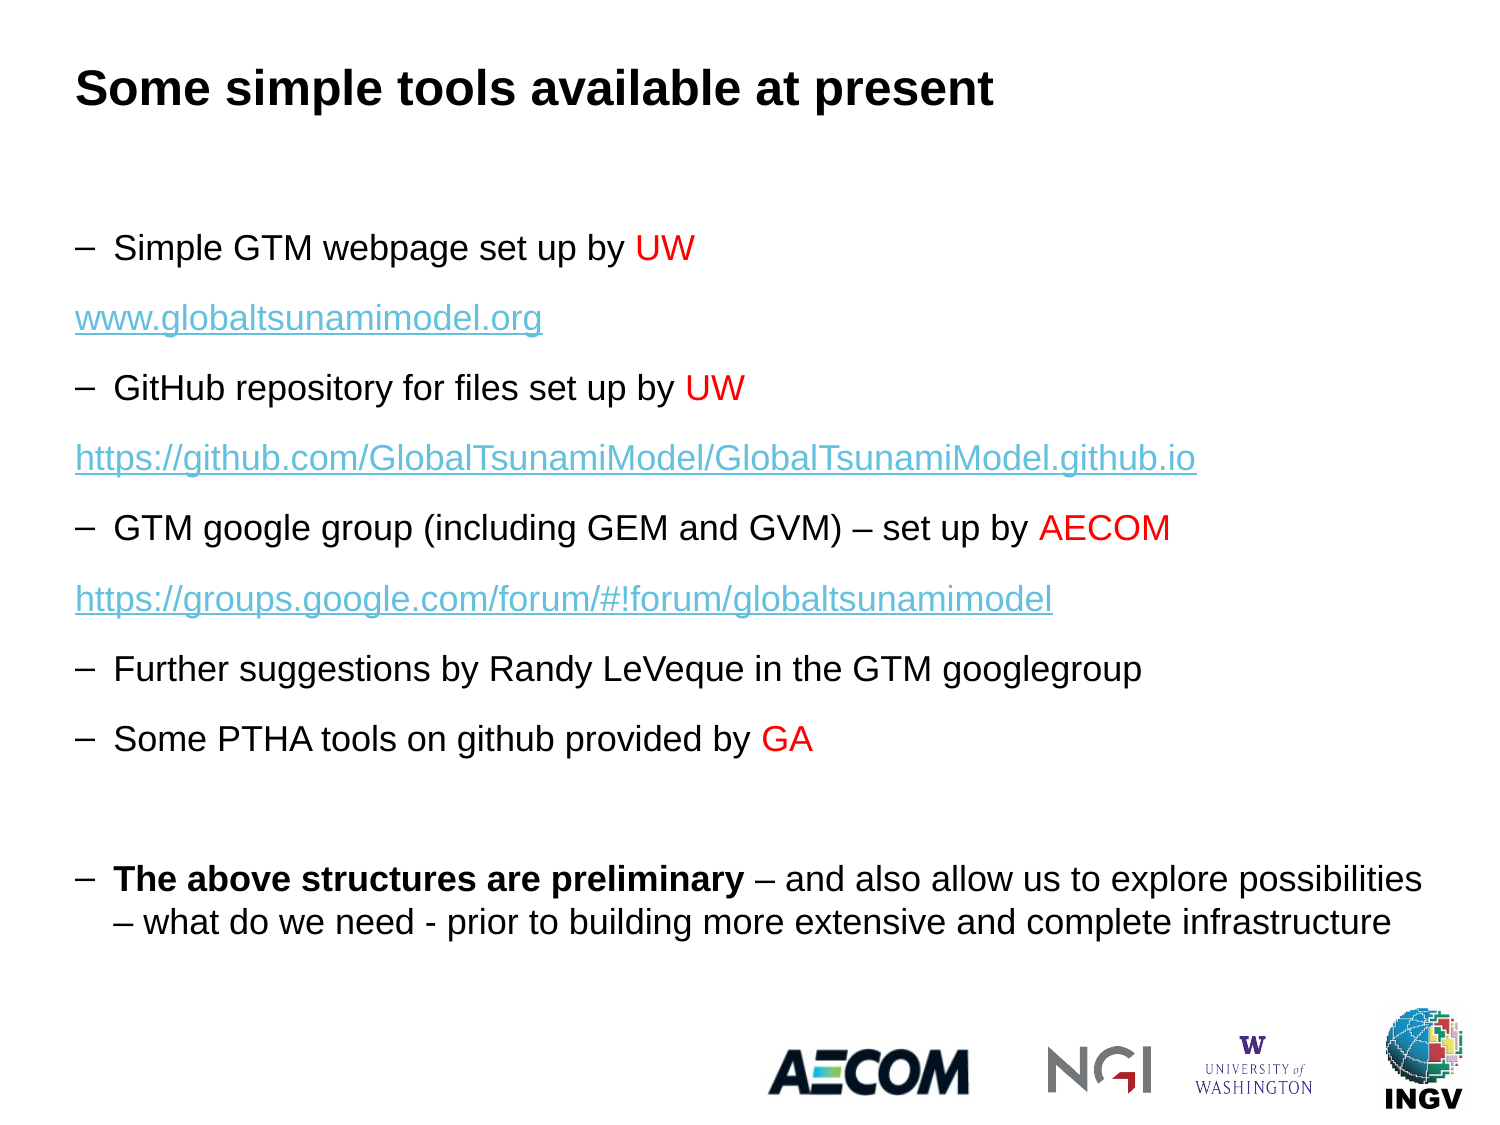

# Some simple tools available at present
Simple GTM webpage set up by UW
www.globaltsunamimodel.org
GitHub repository for files set up by UW
https://github.com/GlobalTsunamiModel/GlobalTsunamiModel.github.io
GTM google group (including GEM and GVM) – set up by AECOM
https://groups.google.com/forum/#!forum/globaltsunamimodel
Further suggestions by Randy LeVeque in the GTM googlegroup
Some PTHA tools on github provided by GA

The above structures are preliminary – and also allow us to explore possibilities – what do we need - prior to building more extensive and complete infrastructure